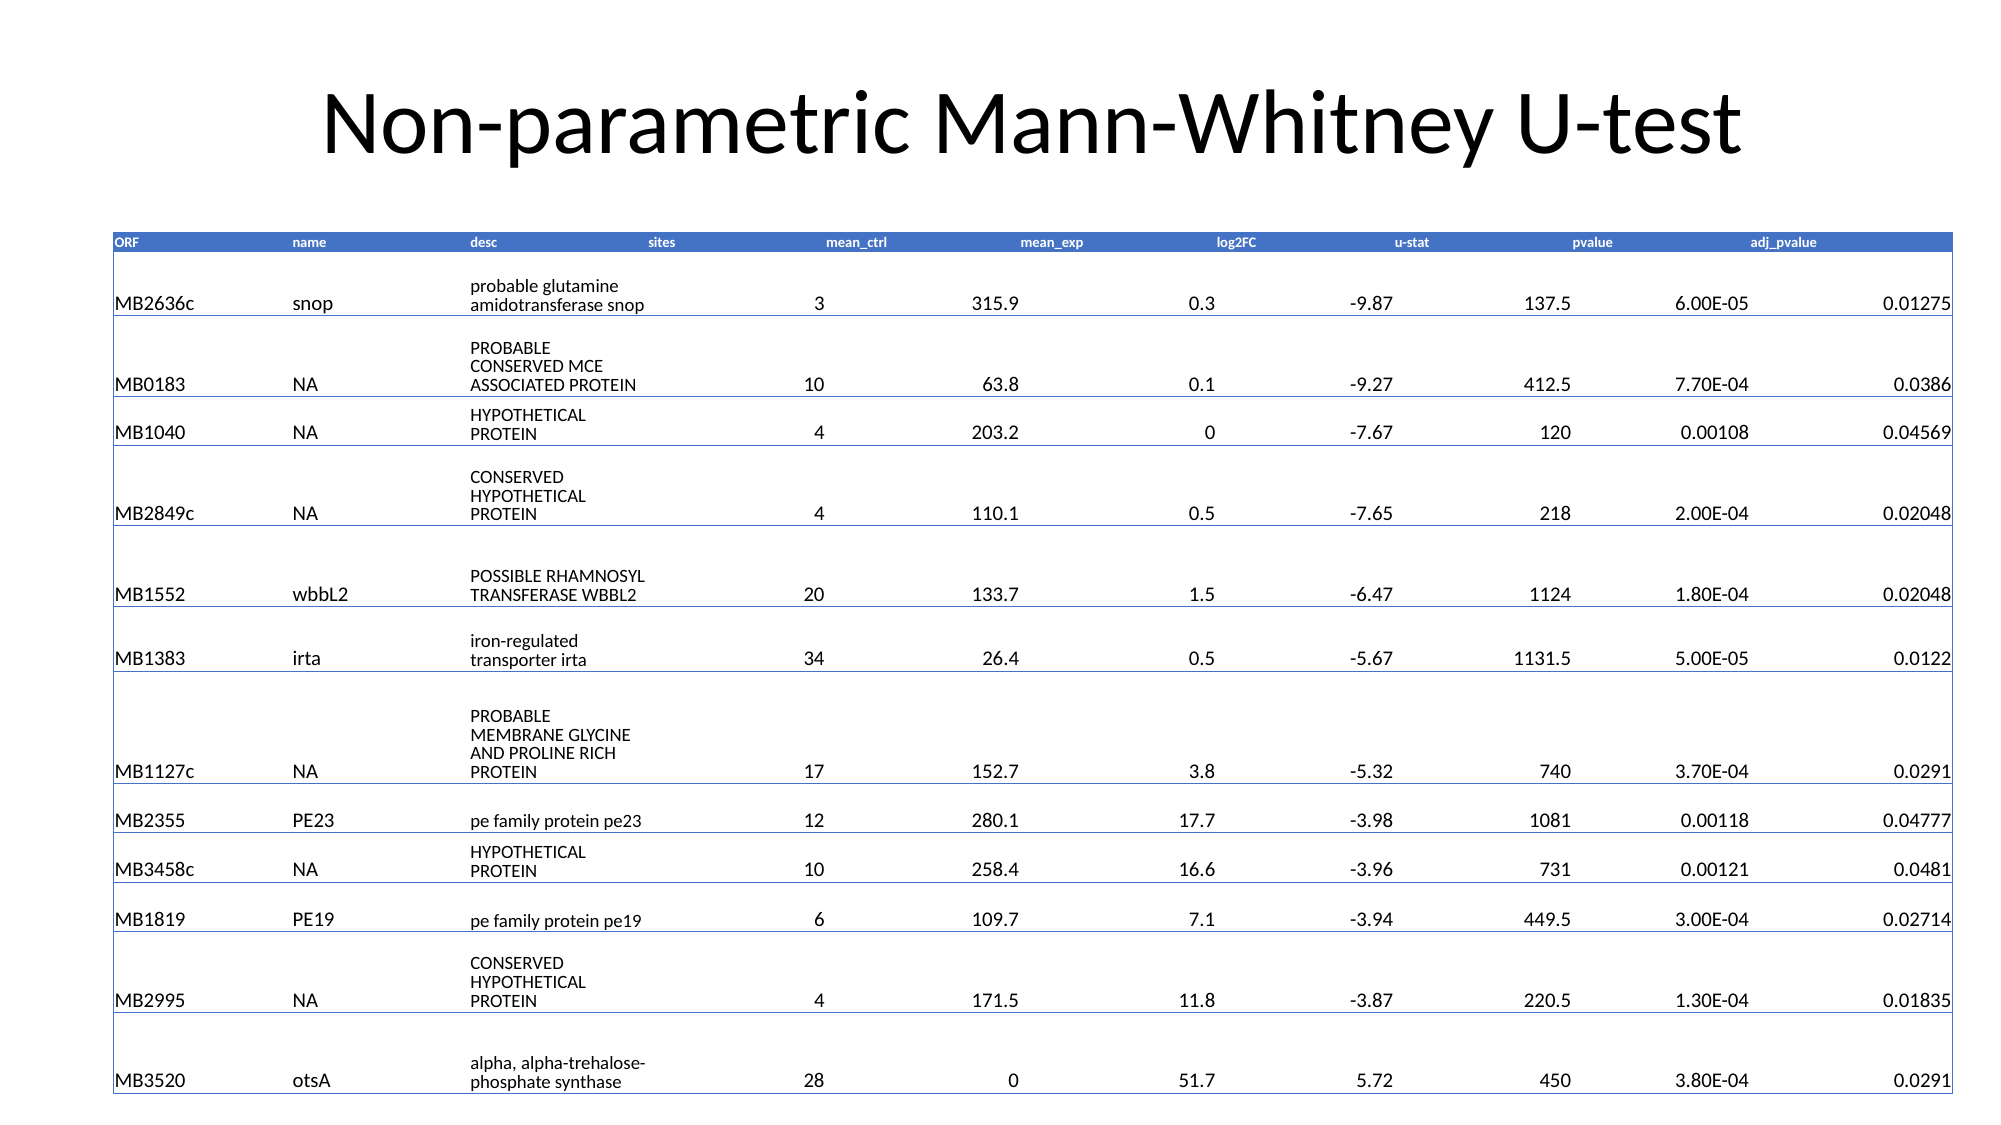

# Non-parametric Mann-Whitney U-test
| ORF | name | desc | sites | mean\_ctrl | mean\_exp | log2FC | u-stat | pvalue | adj\_pvalue |
| --- | --- | --- | --- | --- | --- | --- | --- | --- | --- |
| MB2636c | snop | probable glutamine amidotransferase snop | 3 | 315.9 | 0.3 | -9.87 | 137.5 | 6.00E-05 | 0.01275 |
| MB0183 | NA | PROBABLE CONSERVED MCE ASSOCIATED PROTEIN | 10 | 63.8 | 0.1 | -9.27 | 412.5 | 7.70E-04 | 0.0386 |
| MB1040 | NA | HYPOTHETICAL PROTEIN | 4 | 203.2 | 0 | -7.67 | 120 | 0.00108 | 0.04569 |
| MB2849c | NA | CONSERVED HYPOTHETICAL PROTEIN | 4 | 110.1 | 0.5 | -7.65 | 218 | 2.00E-04 | 0.02048 |
| MB1552 | wbbL2 | POSSIBLE RHAMNOSYL TRANSFERASE WBBL2 | 20 | 133.7 | 1.5 | -6.47 | 1124 | 1.80E-04 | 0.02048 |
| MB1383 | irta | iron-regulated transporter irta | 34 | 26.4 | 0.5 | -5.67 | 1131.5 | 5.00E-05 | 0.0122 |
| MB1127c | NA | PROBABLE MEMBRANE GLYCINE AND PROLINE RICH PROTEIN | 17 | 152.7 | 3.8 | -5.32 | 740 | 3.70E-04 | 0.0291 |
| MB2355 | PE23 | pe family protein pe23 | 12 | 280.1 | 17.7 | -3.98 | 1081 | 0.00118 | 0.04777 |
| MB3458c | NA | HYPOTHETICAL PROTEIN | 10 | 258.4 | 16.6 | -3.96 | 731 | 0.00121 | 0.0481 |
| MB1819 | PE19 | pe family protein pe19 | 6 | 109.7 | 7.1 | -3.94 | 449.5 | 3.00E-04 | 0.02714 |
| MB2995 | NA | CONSERVED HYPOTHETICAL PROTEIN | 4 | 171.5 | 11.8 | -3.87 | 220.5 | 1.30E-04 | 0.01835 |
| MB3520 | otsA | alpha, alpha-trehalose-phosphate synthase | 28 | 0 | 51.7 | 5.72 | 450 | 3.80E-04 | 0.0291 |